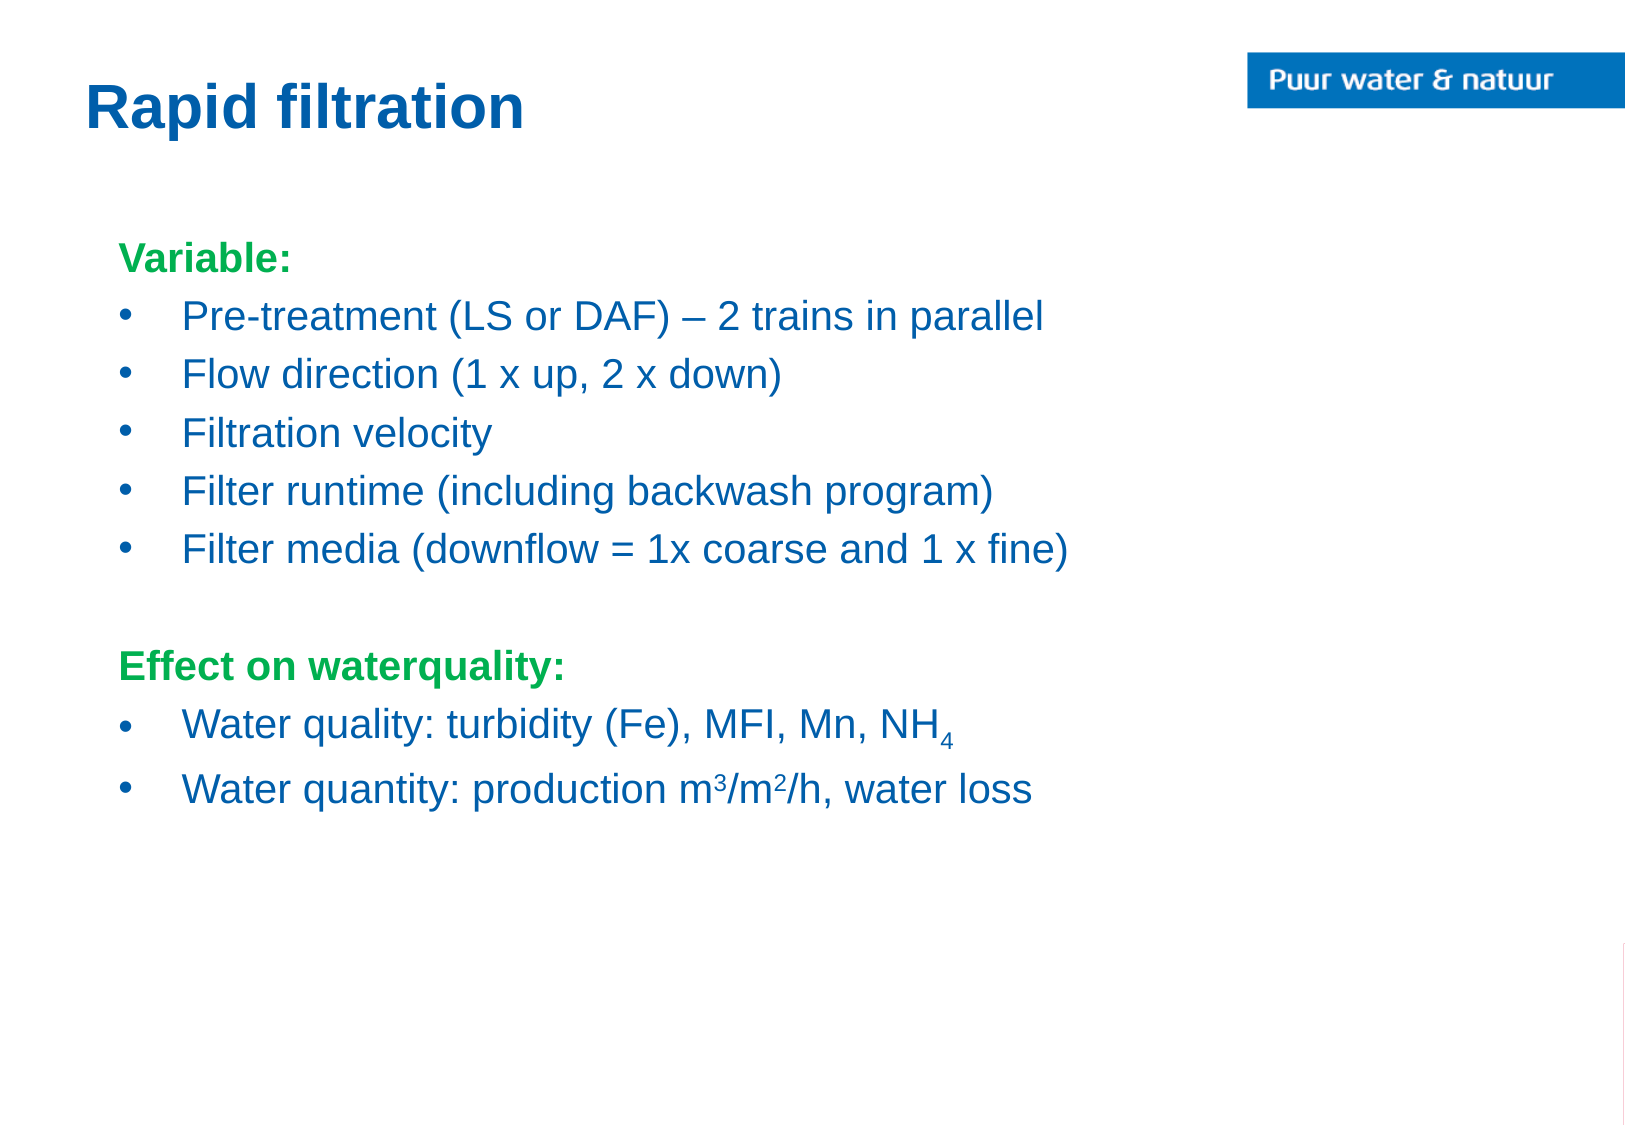

# Rapid filtration
Variable:
Pre-treatment (LS or DAF) – 2 trains in parallel
Flow direction (1 x up, 2 x down)
Filtration velocity
Filter runtime (including backwash program)
Filter media (downflow = 1x coarse and 1 x fine)

Effect on waterquality:
Water quality: turbidity (Fe), MFI, Mn, NH4
Water quantity: production m3/m2/h, water loss